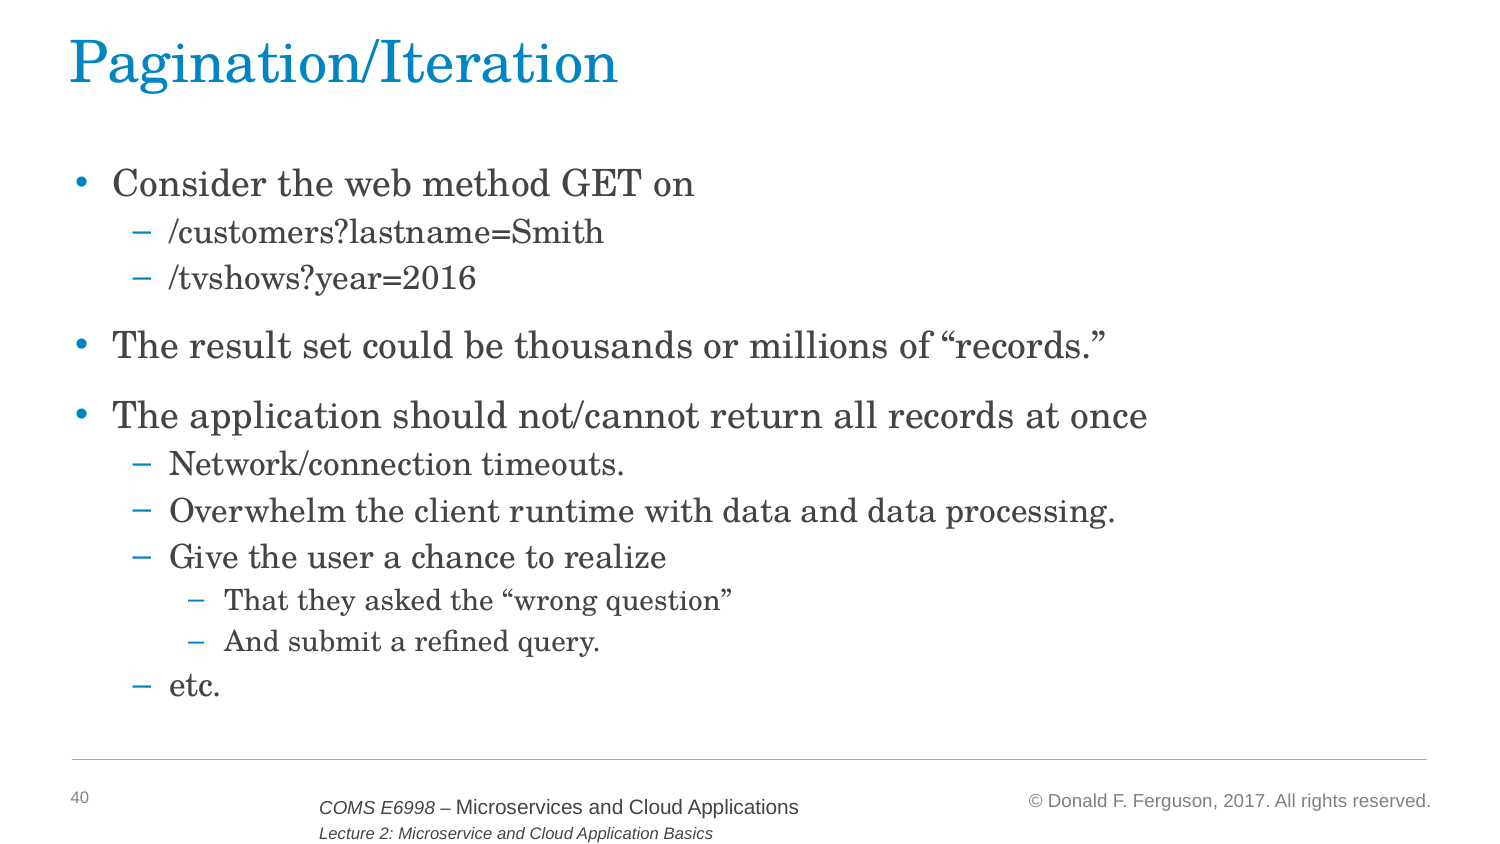

# Pagination/Iteration
Consider the web method GET on
/customers?lastname=Smith
/tvshows?year=2016
The result set could be thousands or millions of “records.”
The application should not/cannot return all records at once
Network/connection timeouts.
Overwhelm the client runtime with data and data processing.
Give the user a chance to realize
That they asked the “wrong question”
And submit a refined query.
etc.